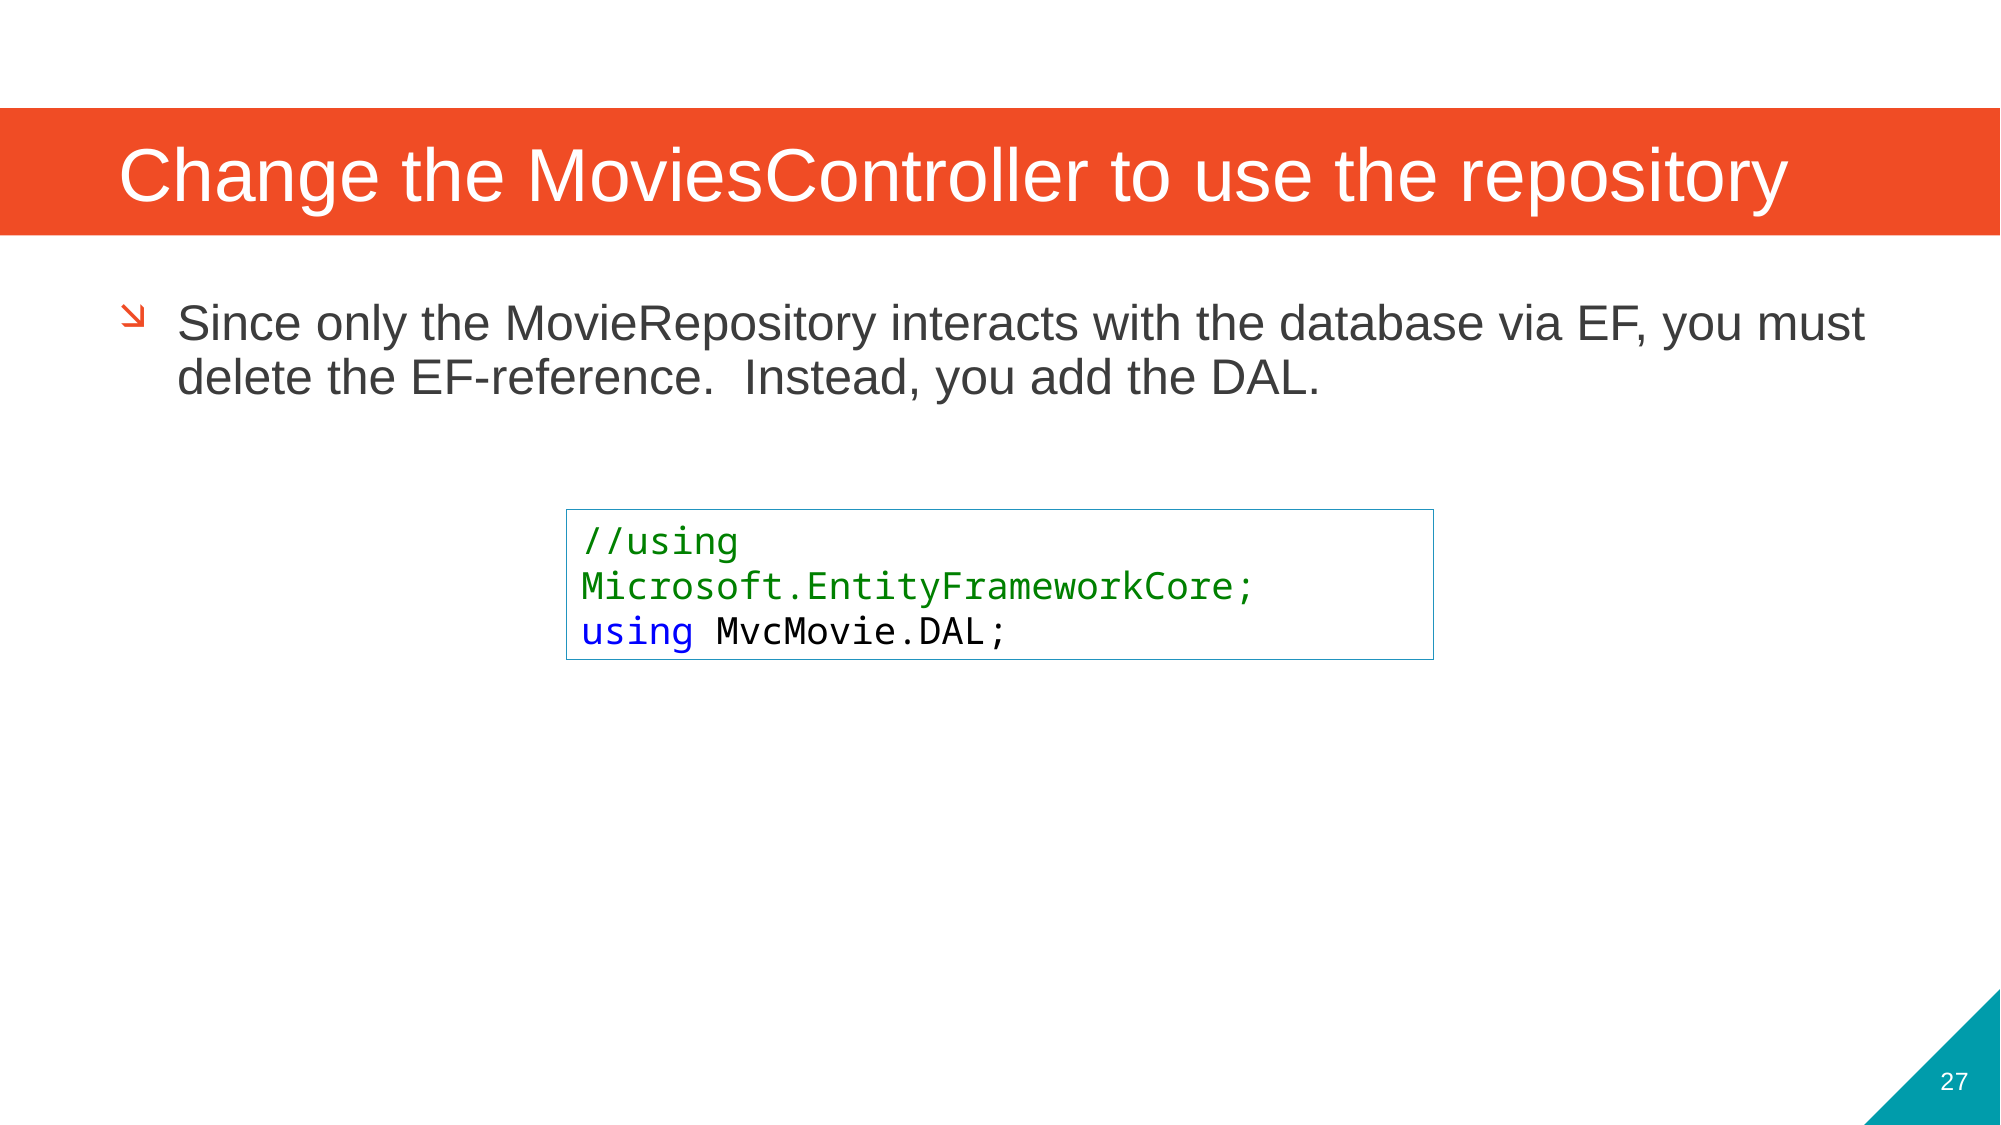

# Change the MoviesController to use the repository
Since only the MovieRepository interacts with the database via EF, you must delete the EF-reference.  Instead, you add the DAL.

//using Microsoft.EntityFrameworkCore;
using MvcMovie.DAL;
27